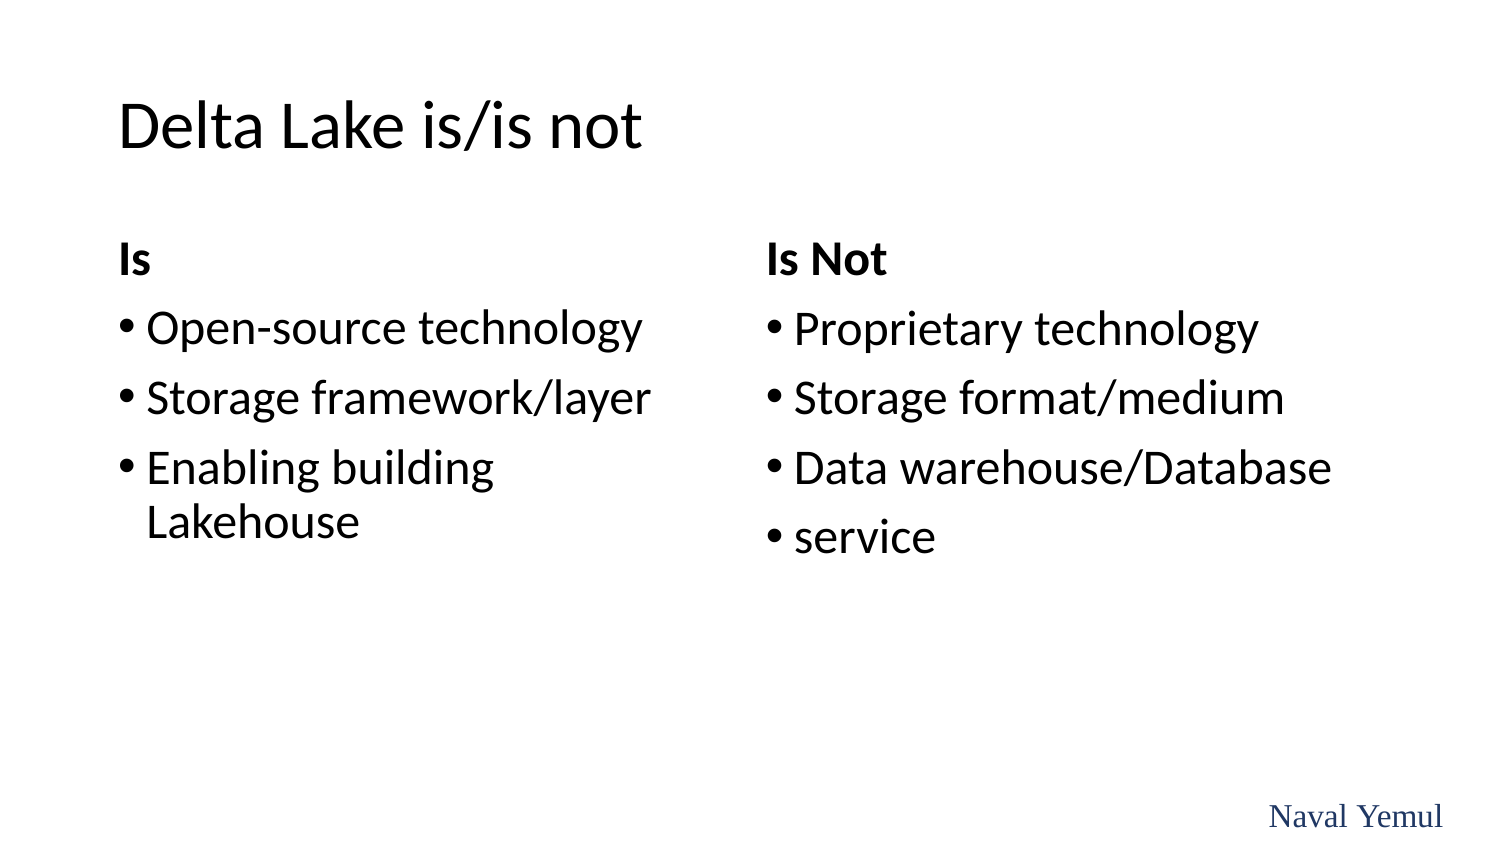

# Delta Lake is/is not
Is
Open-source technology
Storage framework/layer
Enabling building Lakehouse
Is Not
Proprietary technology
Storage format/medium
Data warehouse/Database
service

Naval Yemul